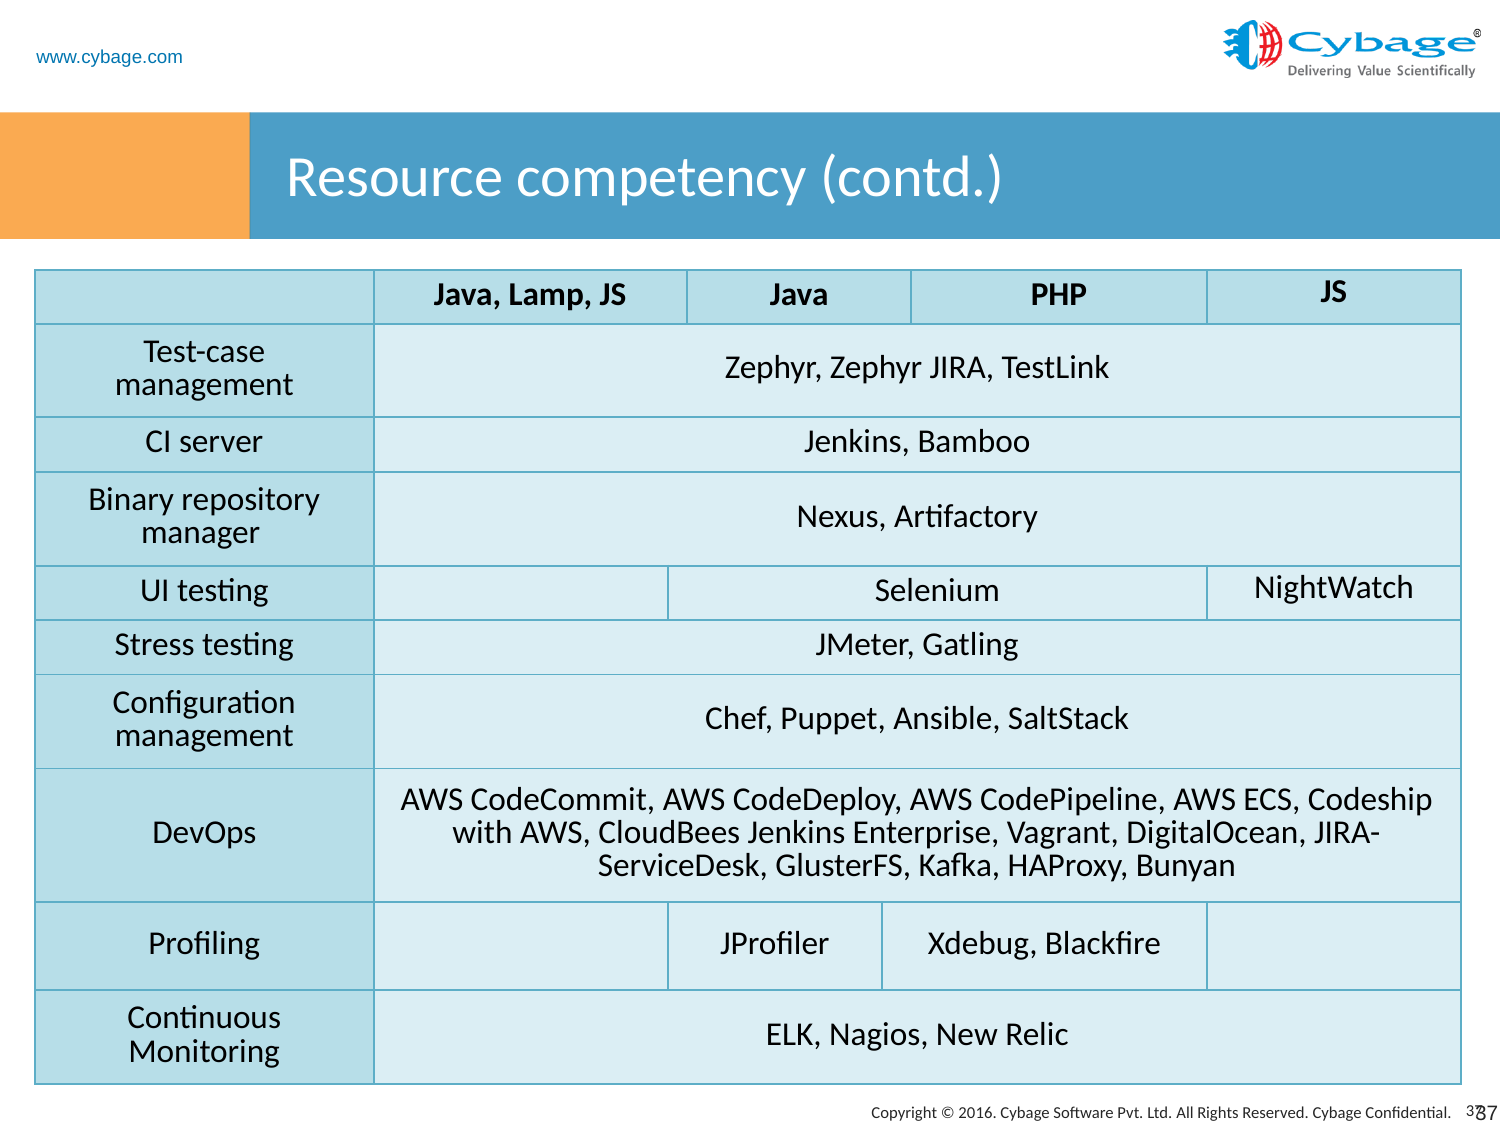

# Resource competency (contd.)
|  | Java, Lamp, JS |  | Java |  | PHP | JS |
| --- | --- | --- | --- | --- | --- | --- |
| Test-case management | Zephyr, Zephyr JIRA, TestLink |  |  |  |  |  |
| CI server | Jenkins, Bamboo |  |  |  |  |  |
| Binary repository manager | Nexus, Artifactory |  |  |  |  |  |
| UI testing |  | Selenium |  |  |  | NightWatch |
| Stress testing | JMeter, Gatling |  |  |  |  |  |
| Configuration management | Chef, Puppet, Ansible, SaltStack |  |  |  |  |  |
| DevOps | AWS CodeCommit, AWS CodeDeploy, AWS CodePipeline, AWS ECS, Codeship with AWS, CloudBees Jenkins Enterprise, Vagrant, DigitalOcean, JIRA-ServiceDesk, GlusterFS, Kafka, HAProxy, Bunyan |  |  |  |  |  |
| Profiling |  | JProfiler |  | Xdebug, Blackfire |  |  |
| Continuous Monitoring | ELK, Nagios, New Relic |  |  |  |  |  |
37